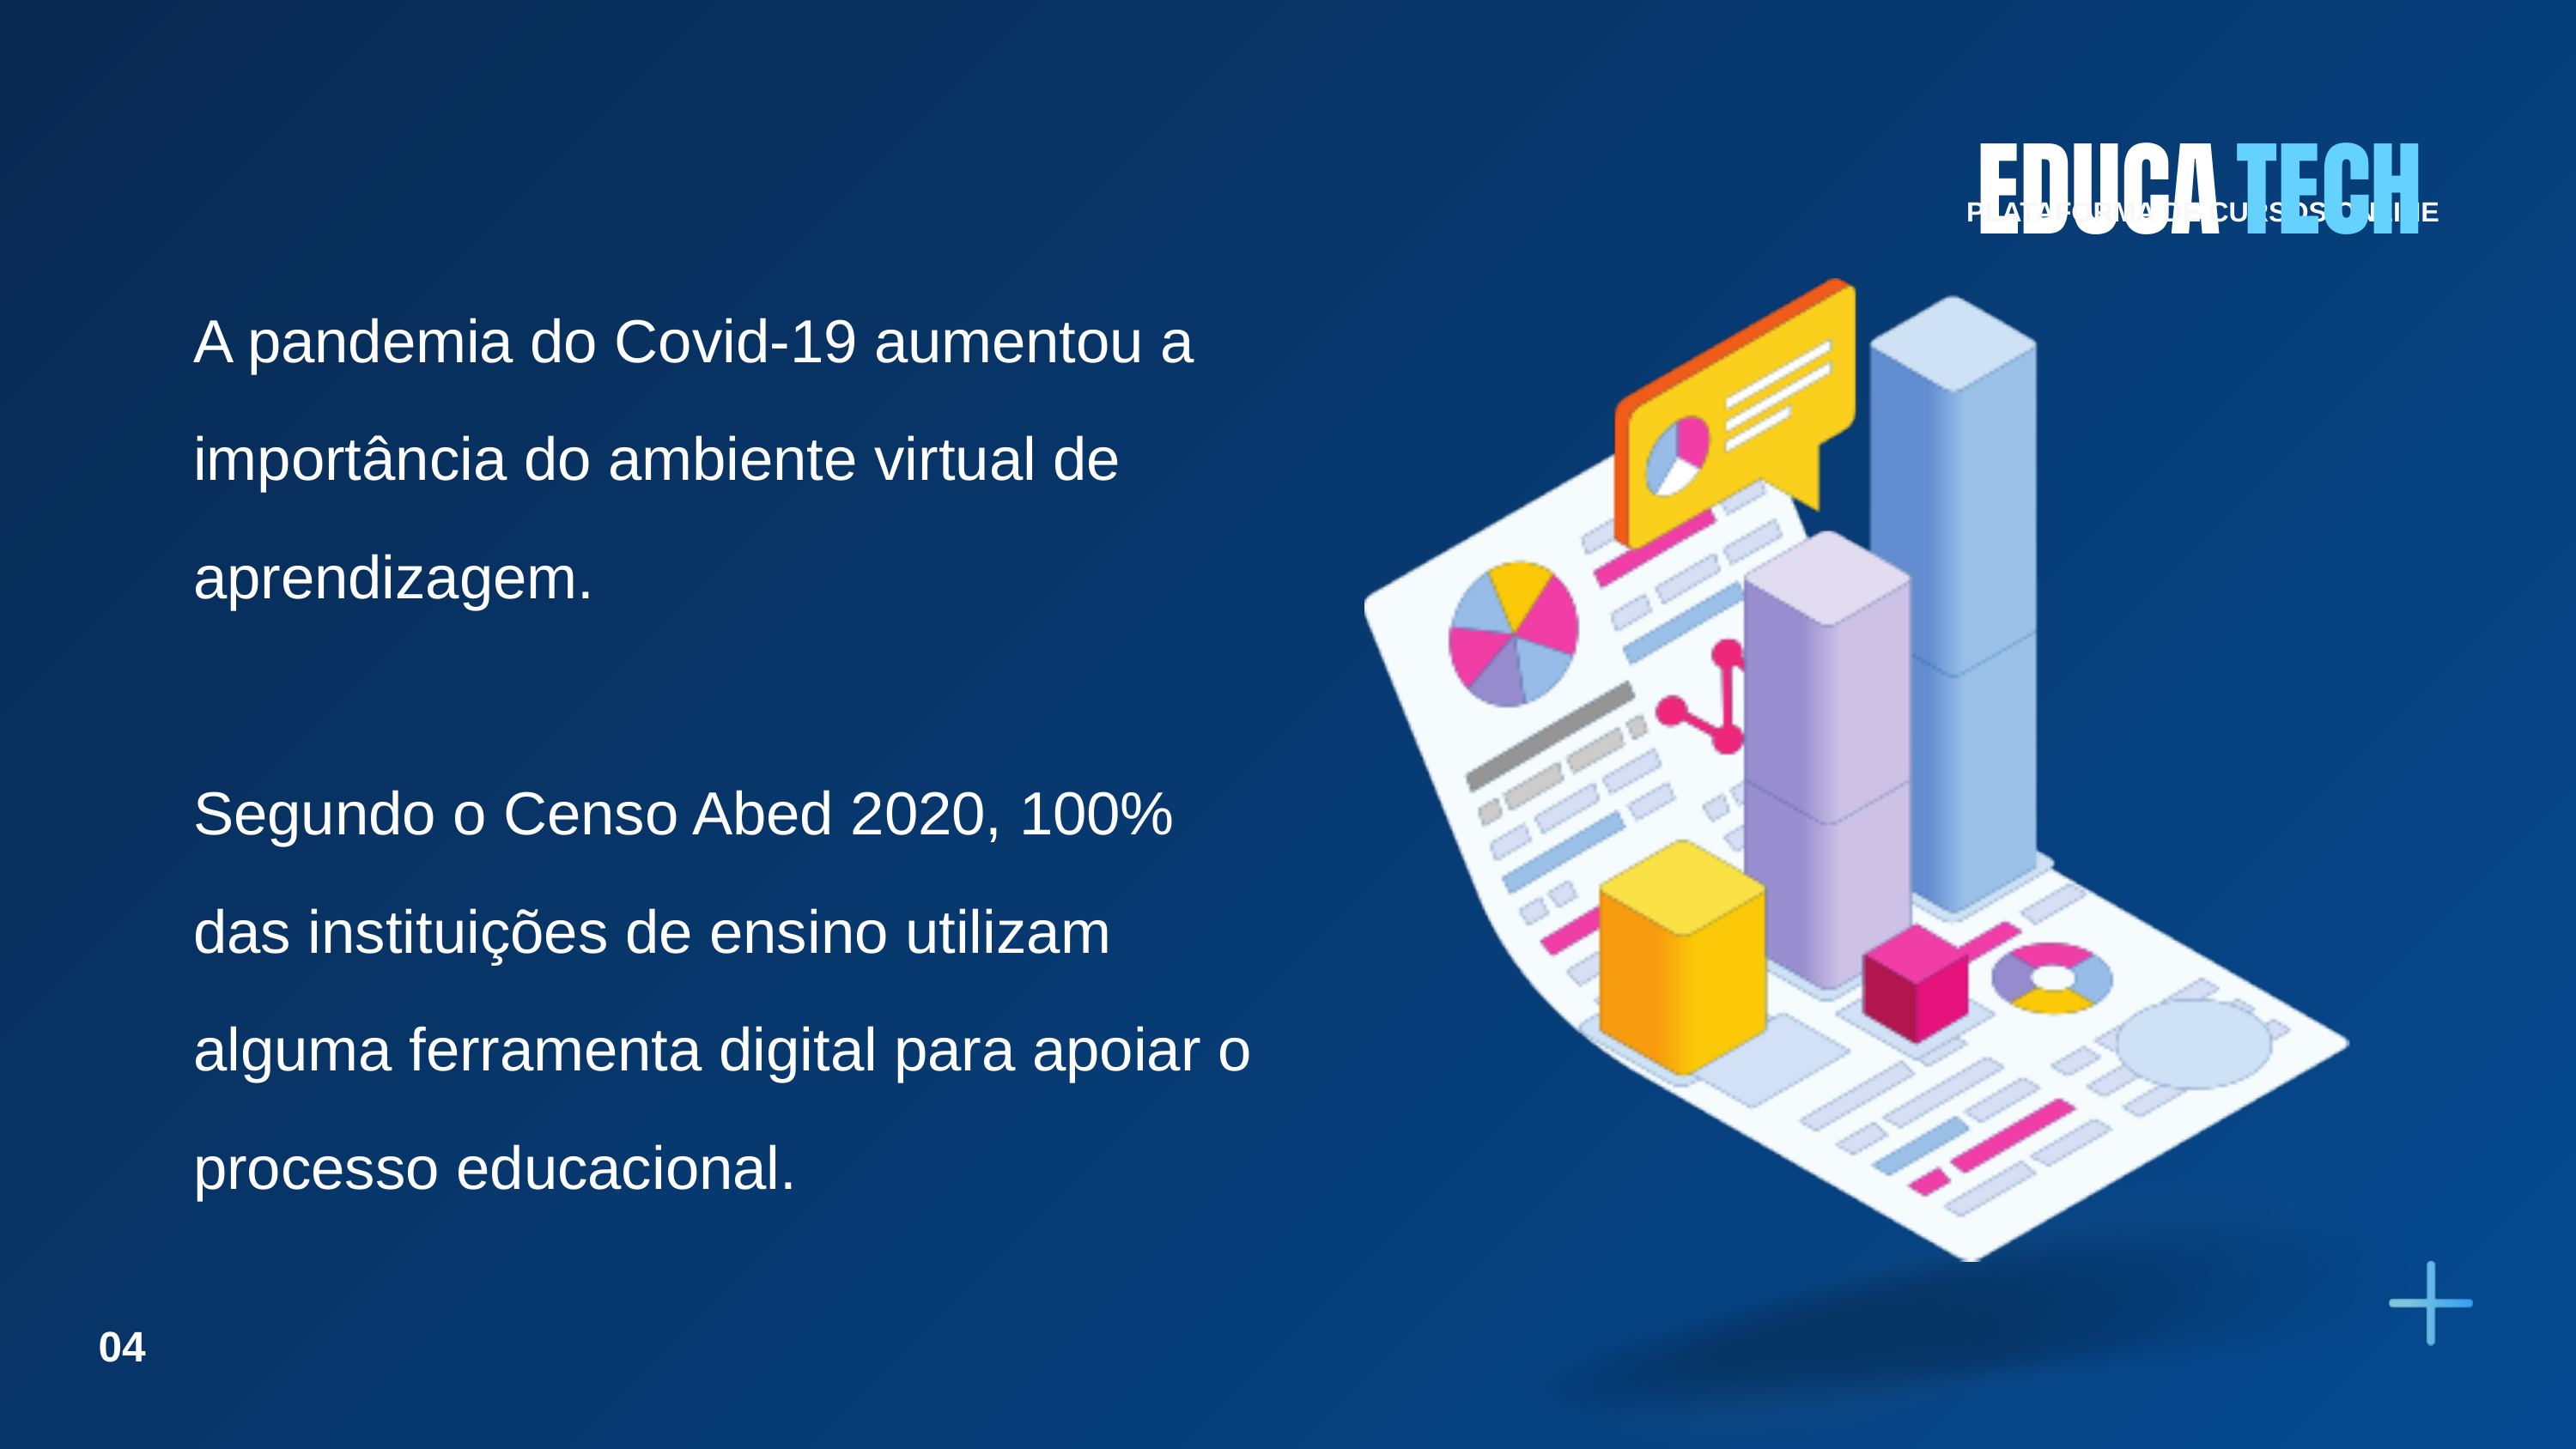

TECH
EDUCA
PLATAFORMA DE CURSOS ONLINE
A pandemia do Covid-19 aumentou a importância do ambiente virtual de aprendizagem.

Segundo o Censo Abed 2020, 100% das instituições de ensino utilizam alguma ferramenta digital para apoiar o processo educacional.

04